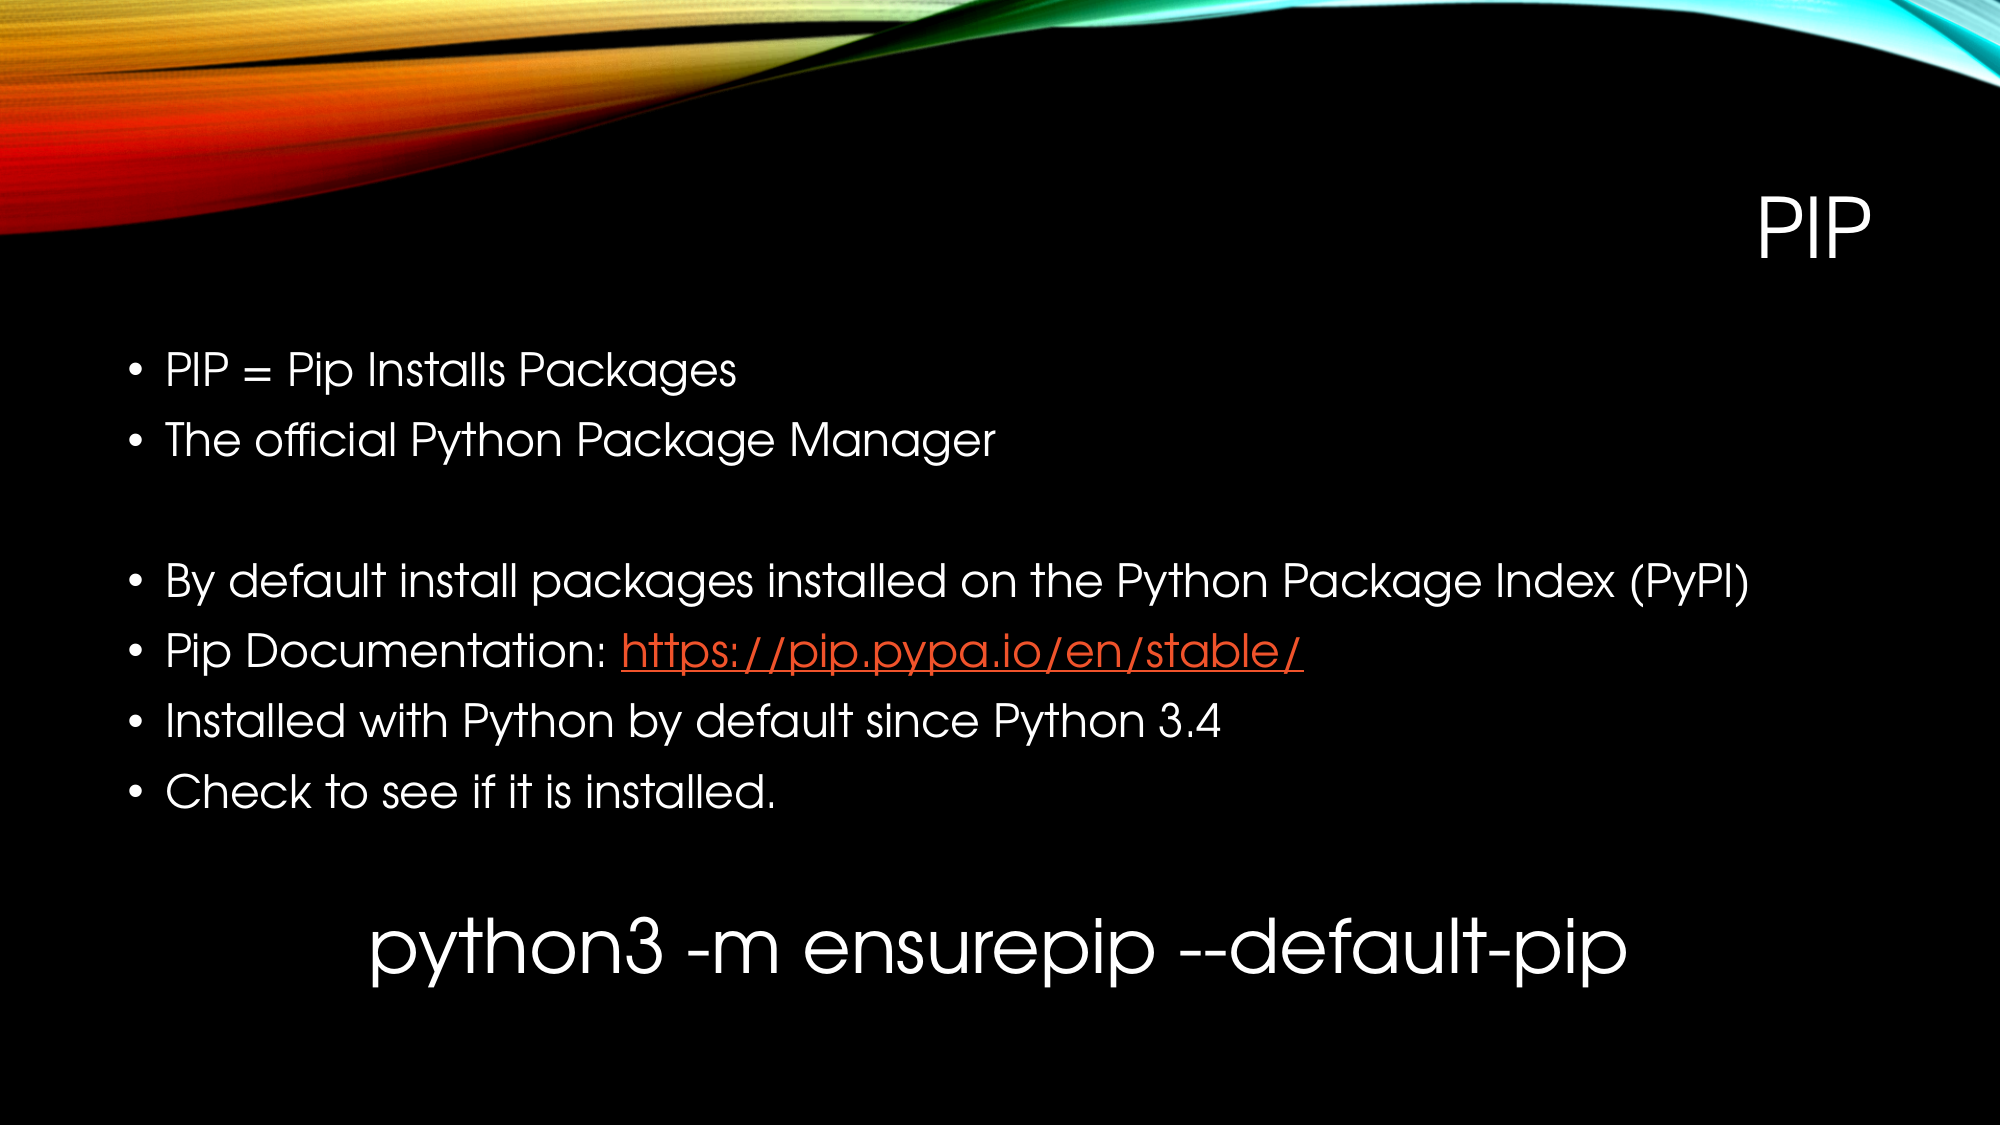

# PIP
PIP = Pip Installs Packages
The official Python Package Manager

By default install packages installed on the Python Package Index (PyPI)
Pip Documentation: https://pip.pypa.io/en/stable/
Installed with Python by default since Python 3.4
Check to see if it is installed.

python3 -m ensurepip --default-pip